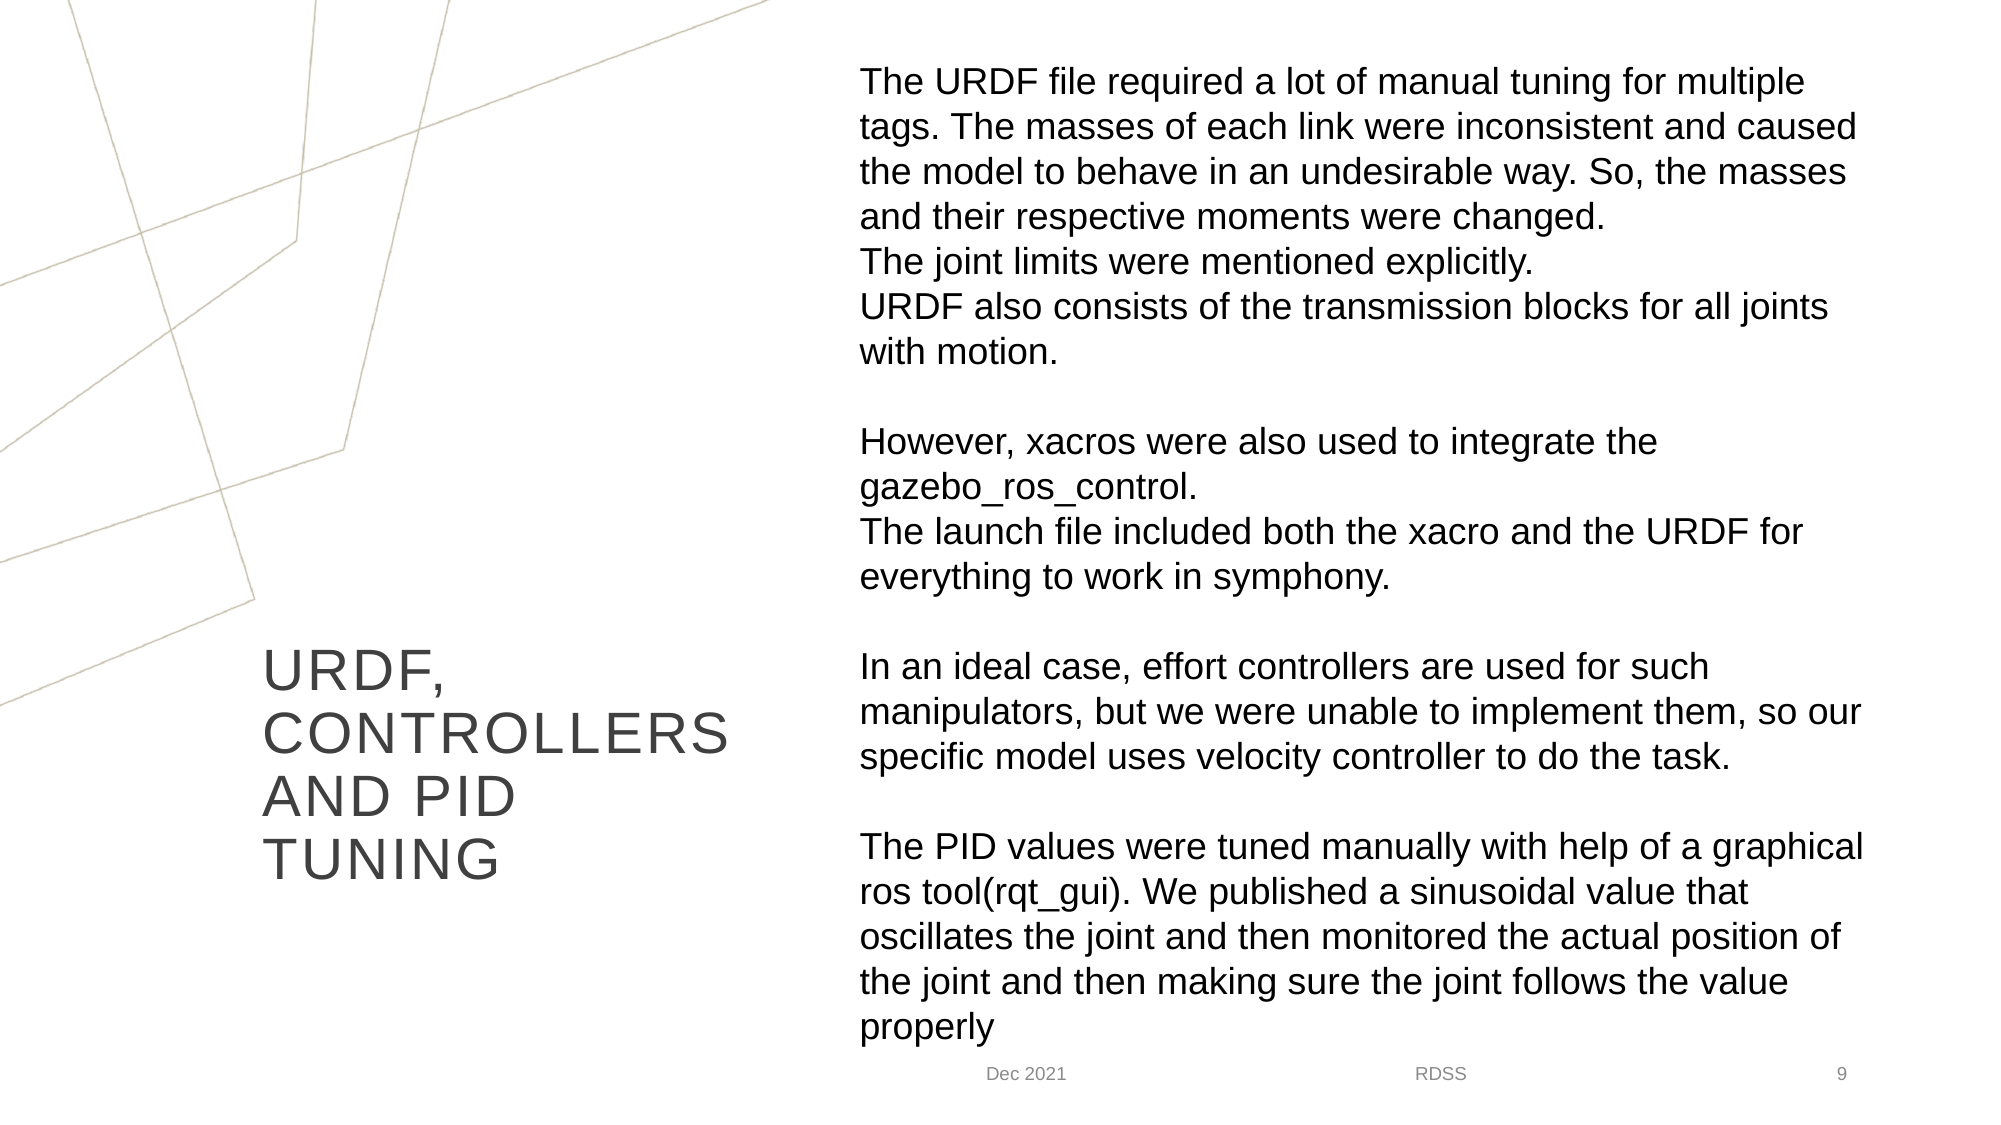

The URDF file required a lot of manual tuning for multiple tags. The masses of each link were inconsistent and caused the model to behave in an undesirable way. So, the masses and their respective moments were changed.
The joint limits were mentioned explicitly.
URDF also consists of the transmission blocks for all joints with motion.

However, xacros were also used to integrate the gazebo_ros_control.
The launch file included both the xacro and the URDF for everything to work in symphony.

In an ideal case, effort controllers are used for such manipulators, but we were unable to implement them, so our specific model uses velocity controller to do the task.

The PID values were tuned manually with help of a graphical ros tool(rqt_gui). We published a sinusoidal value that oscillates the joint and then monitored the actual position of the joint and then making sure the joint follows the value properly
# URDF, Controllers And PID Tuning
Dec 2021
RDSS
9